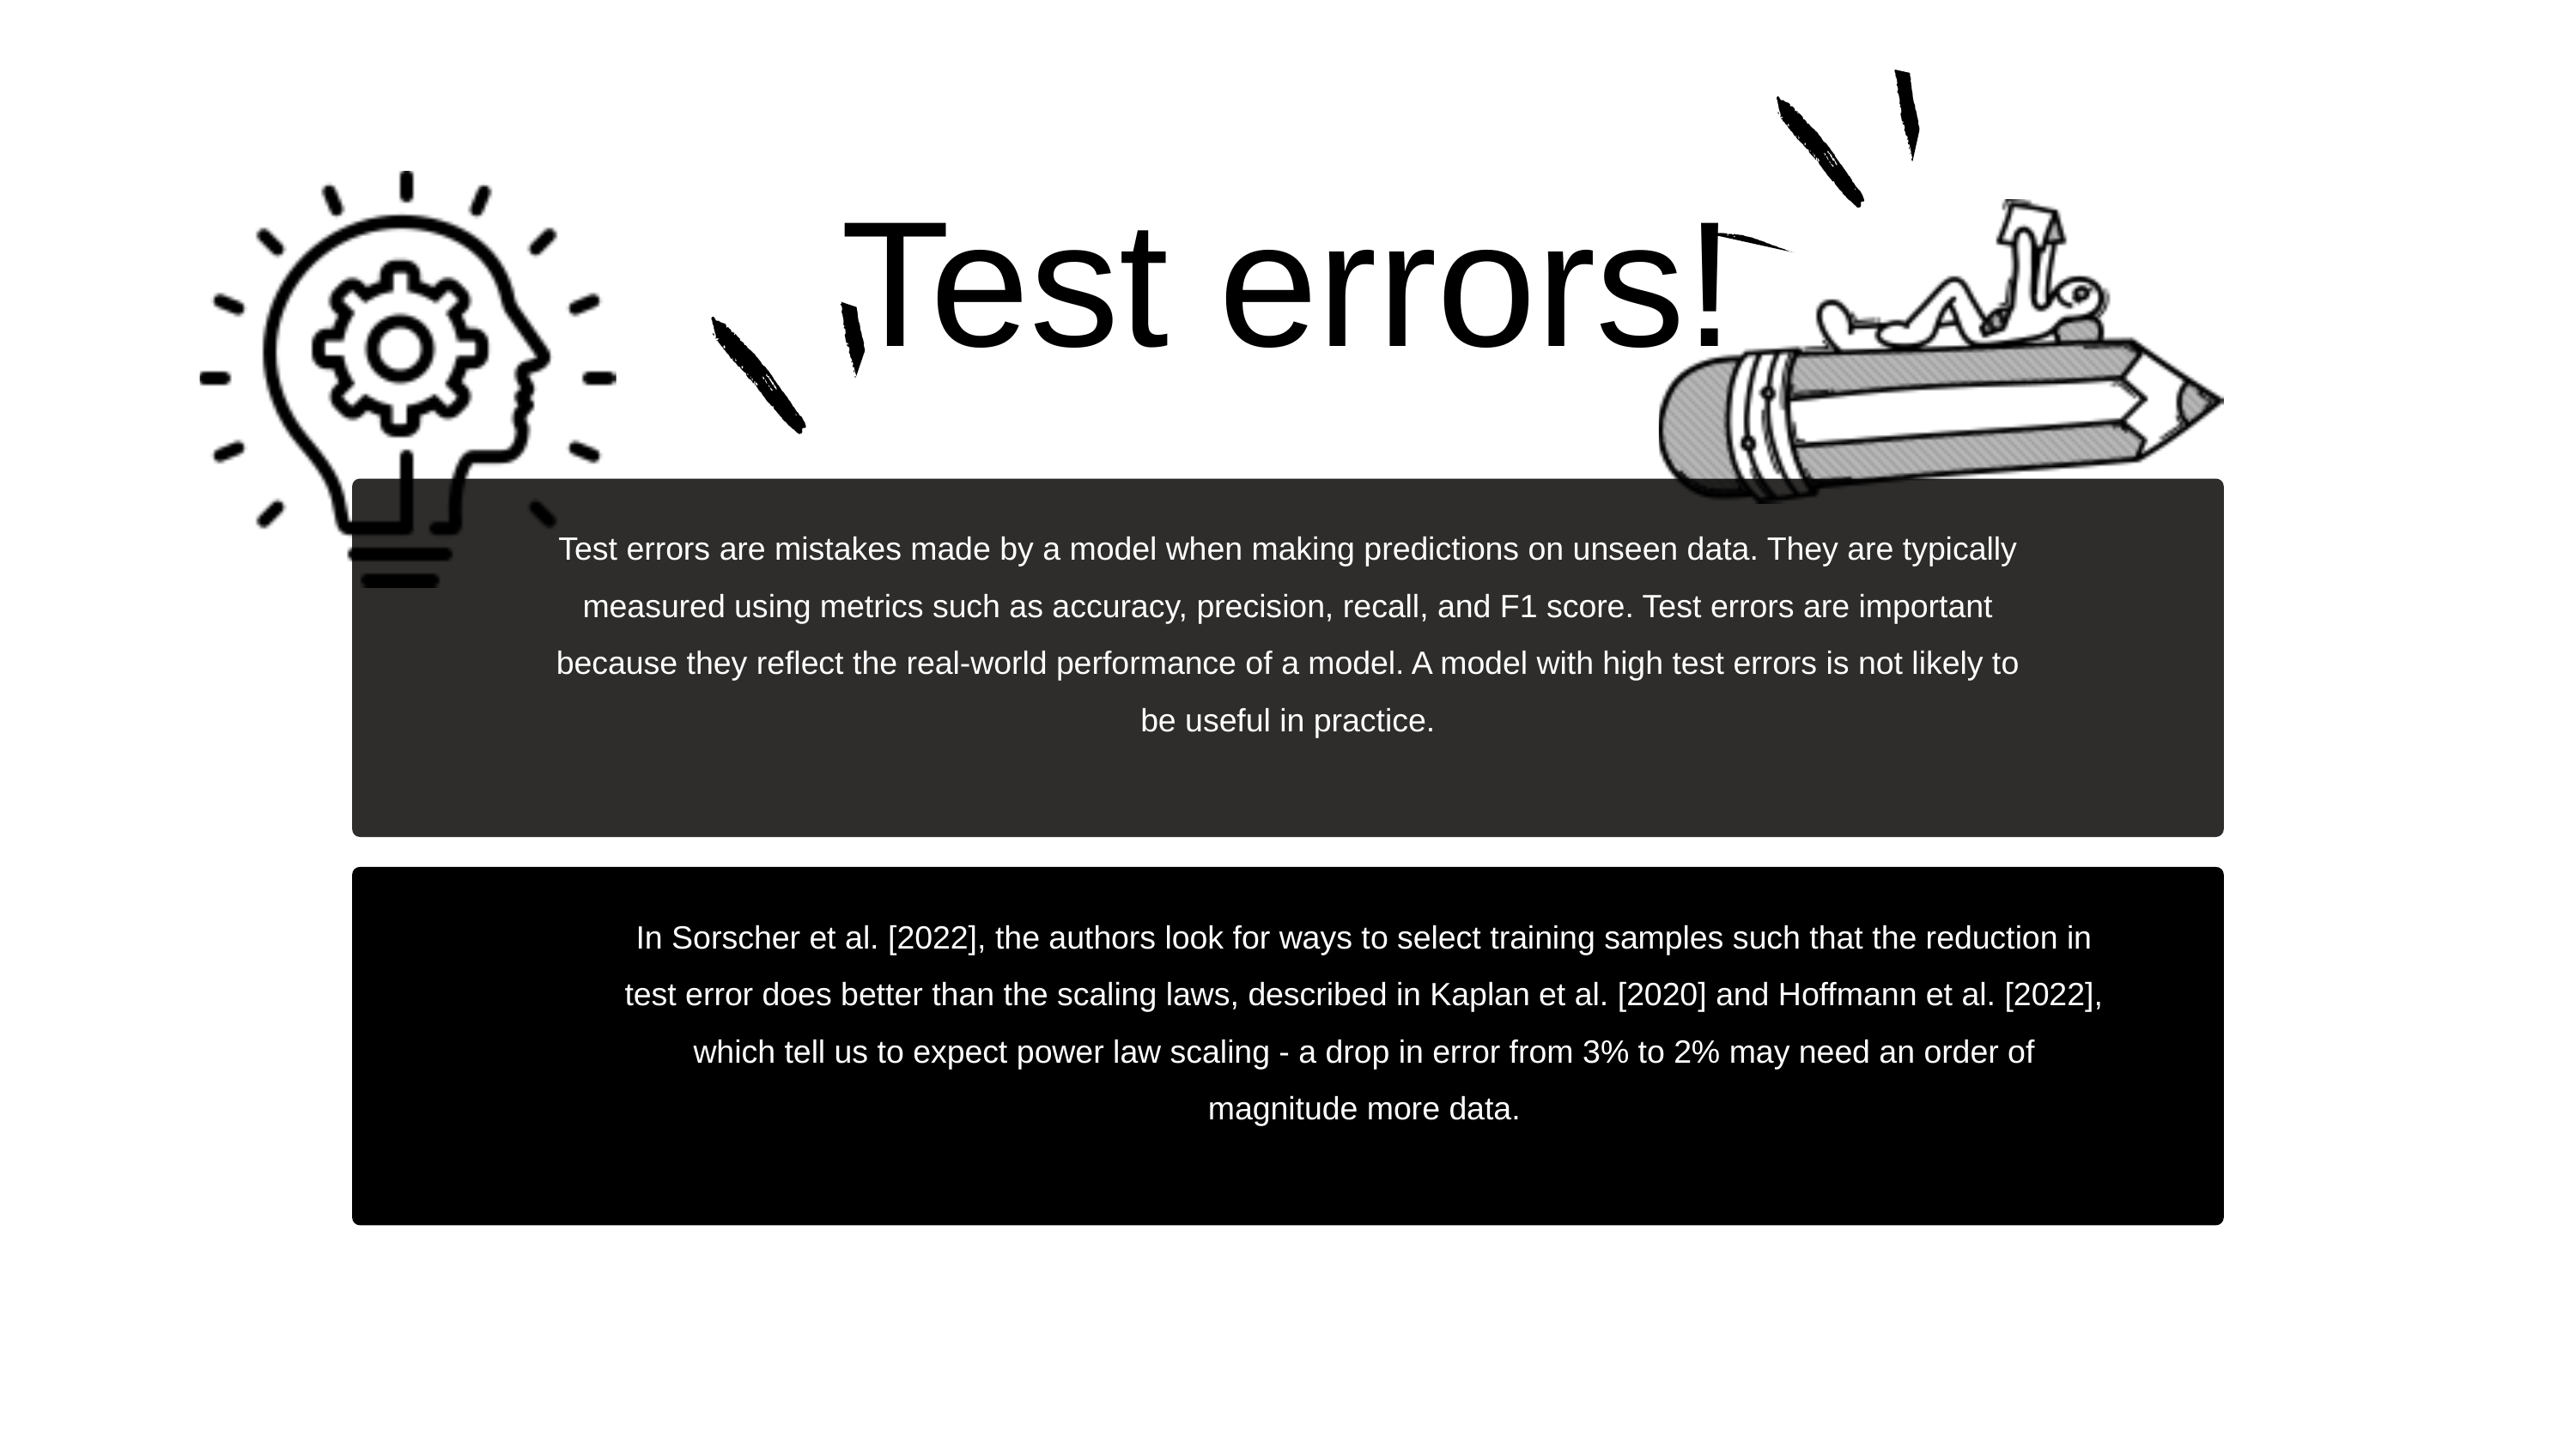

Test errors!

Test errors are mistakes made by a model when making predictions on unseen data. They are typically measured using metrics such as accuracy, precision, recall, and F1 score. Test errors are important because they reflect the real-world performance of a model. A model with high test errors is not likely to be useful in practice.

In Sorscher et al. [2022], the authors look for ways to select training samples such that the reduction in test error does better than the scaling laws, described in Kaplan et al. [2020] and Hoffmann et al. [2022], which tell us to expect power law scaling - a drop in error from 3% to 2% may need an order of magnitude more data.